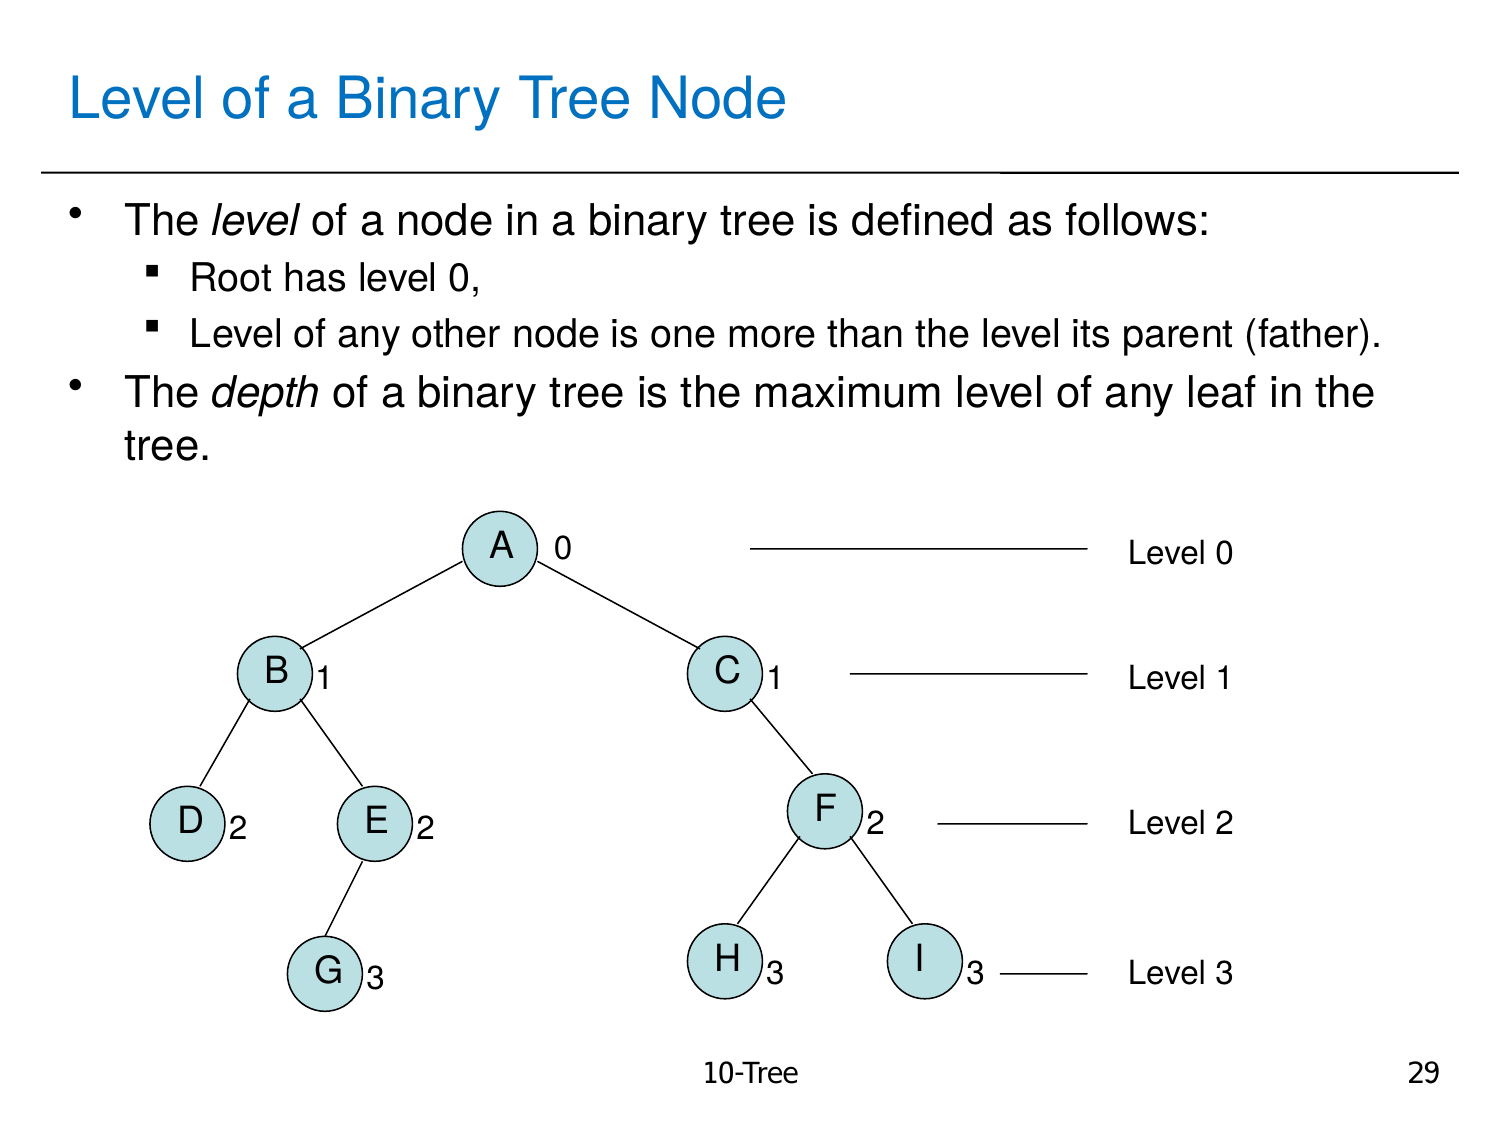

# Level of a Binary Tree Node
The level of a node in a binary tree is defined as follows:
Root has level 0,
Level of any other node is one more than the level its parent (father).
The depth of a binary tree is the maximum level of any leaf in the tree.

A
0
Level 0

B

C
1
1
Level 1

F

E
D
2
Level 2
2
2

H
I

G
3
3
Level 3
3

10-Tree
29